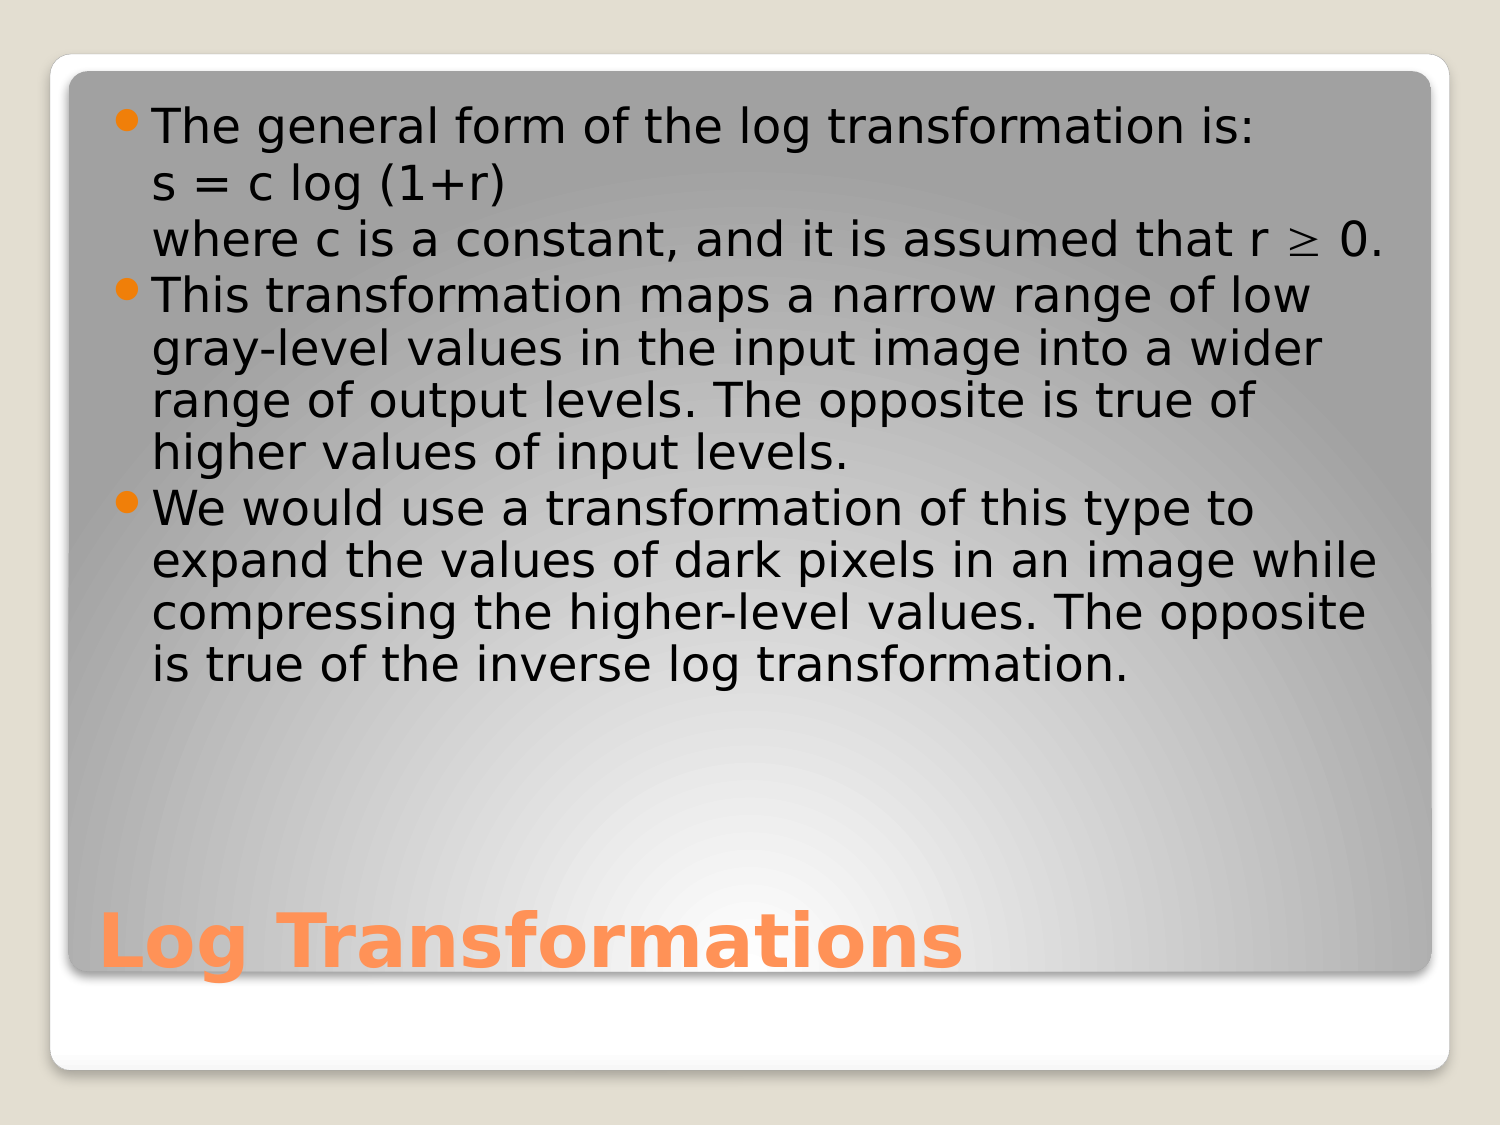

The general form of the log transformation is:
		s = c log (1+r)
	where c is a constant, and it is assumed that r ≥ 0.
This transformation maps a narrow range of low gray-level values in the input image into a wider range of output levels. The opposite is true of higher values of input levels.
We would use a transformation of this type to expand the values of dark pixels in an image while compressing the higher-level values. The opposite is true of the inverse log transformation.

# Log Transformations